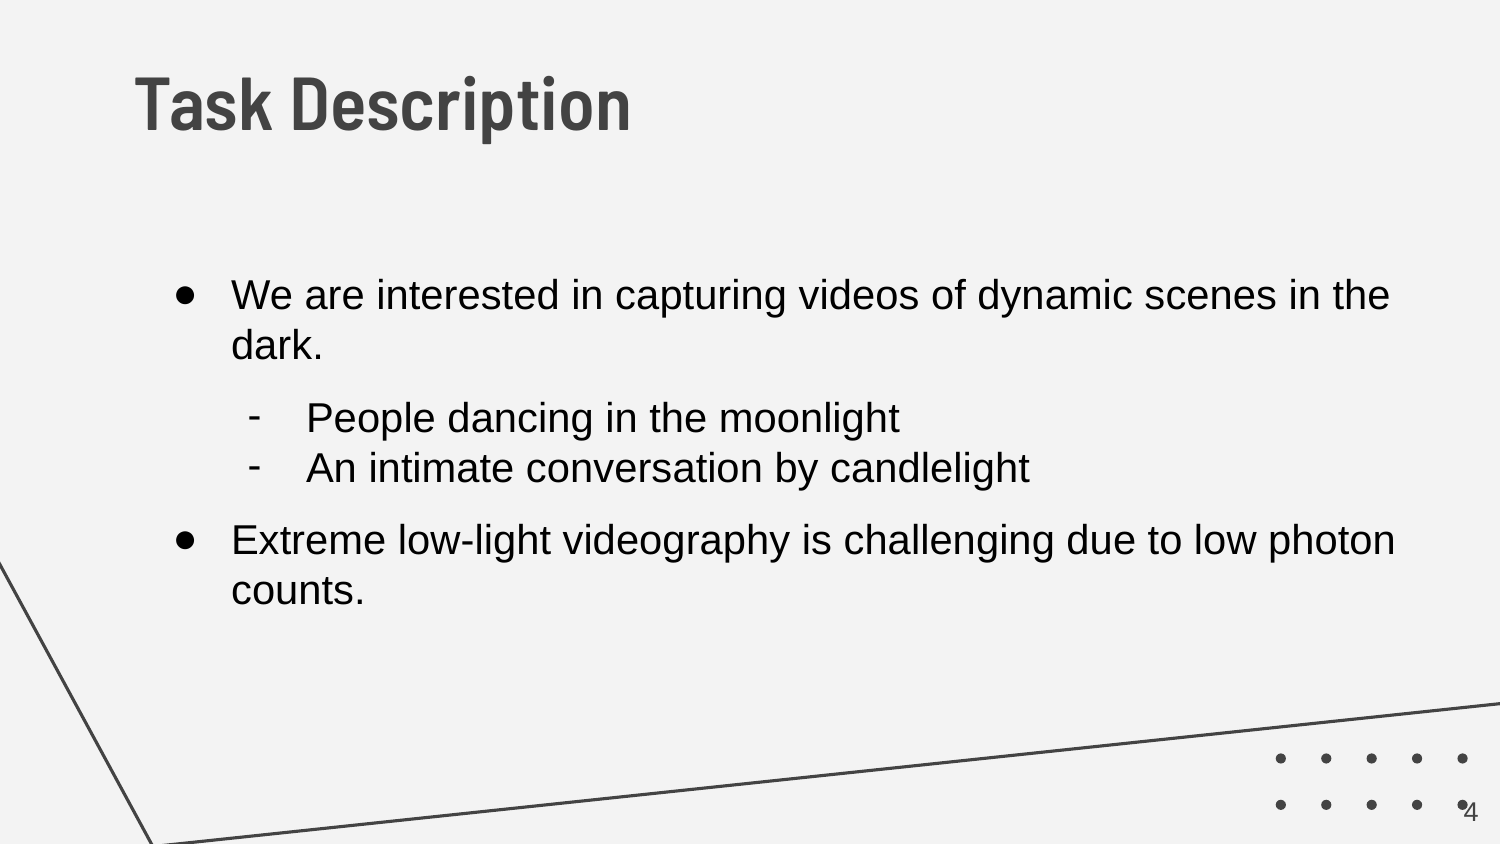

# Task Description
We are interested in capturing videos of dynamic scenes in the dark.

People dancing in the moonlight
An intimate conversation by candlelight

Extreme low-light videography is challenging due to low photon counts.

4